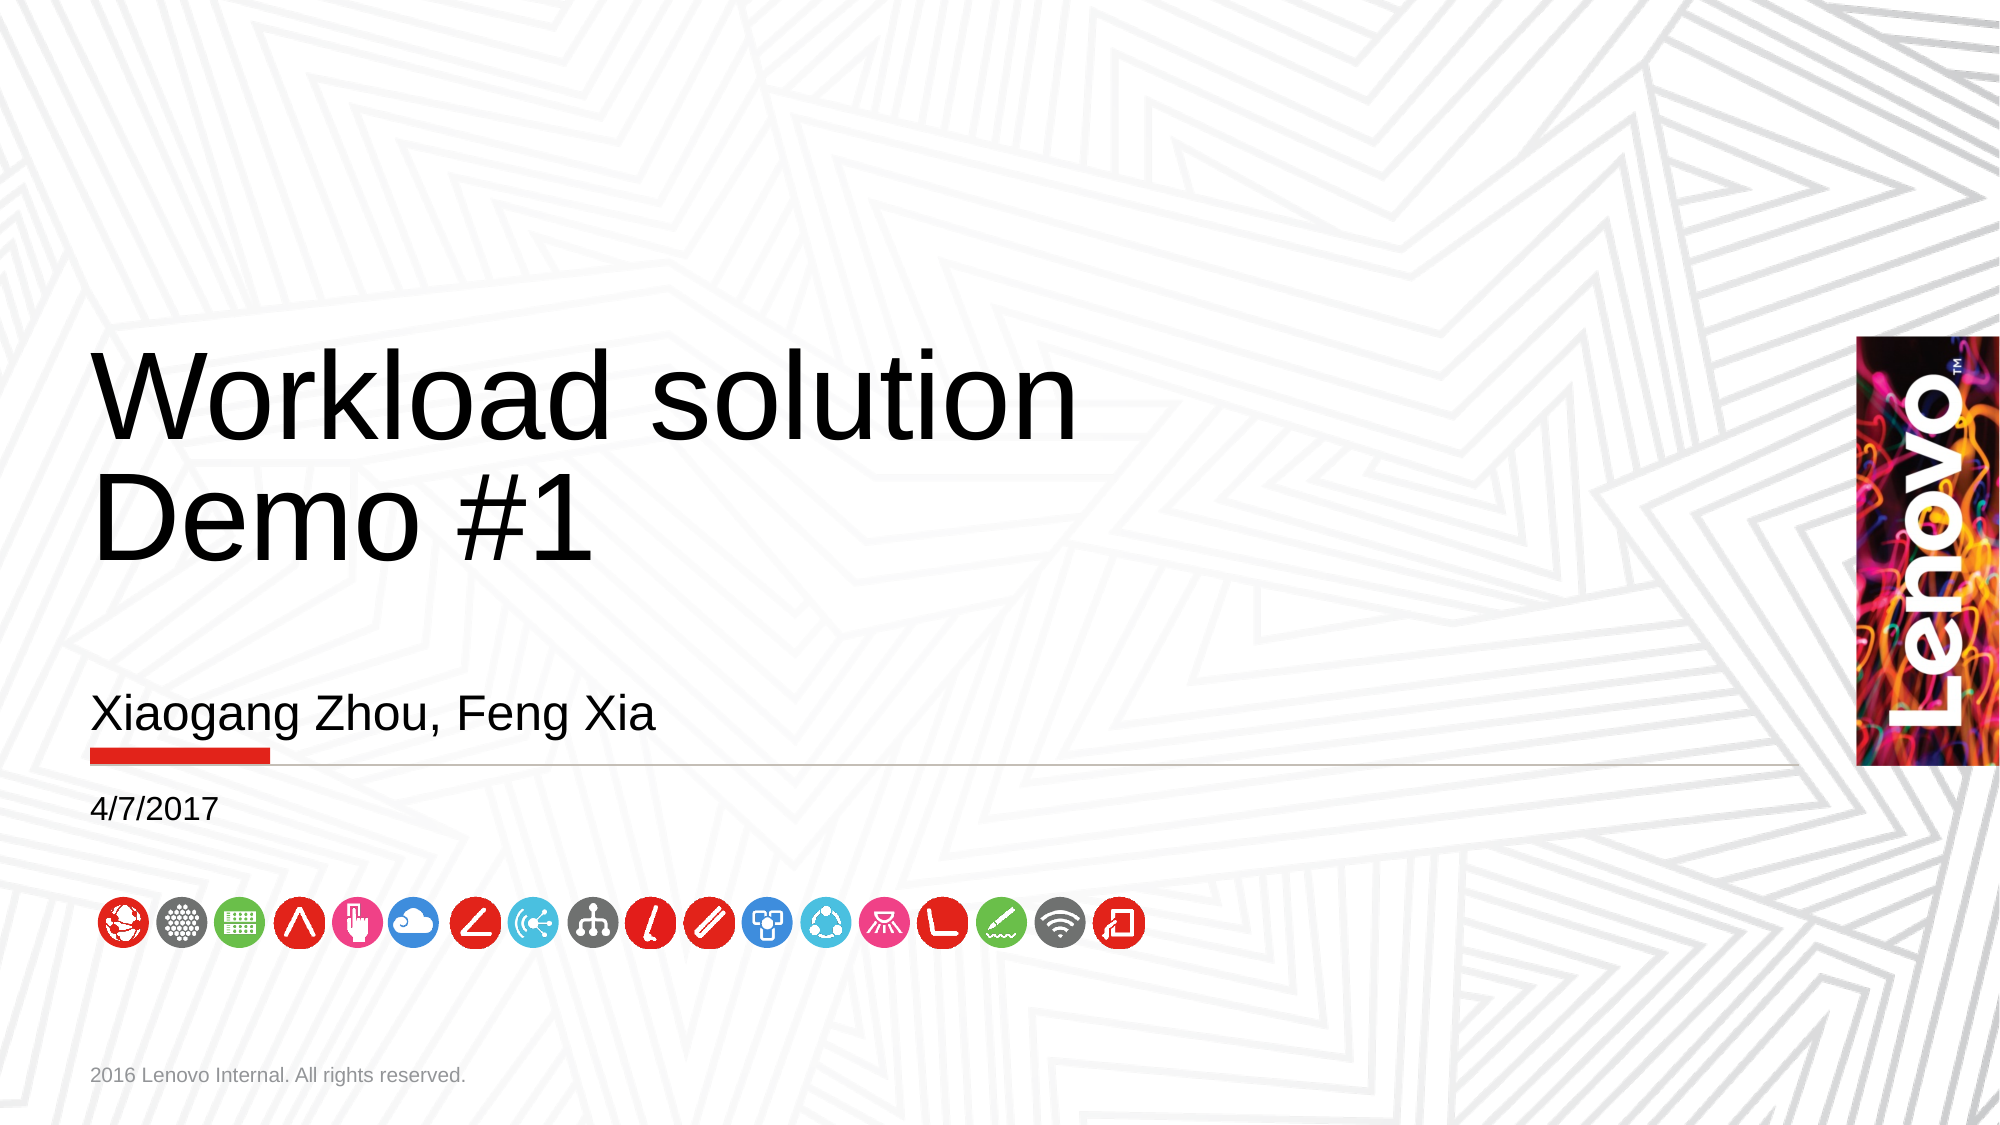

# Workload solution Demo #1
Xiaogang Zhou, Feng Xia
4/7/2017
2016 Lenovo Internal. All rights reserved.